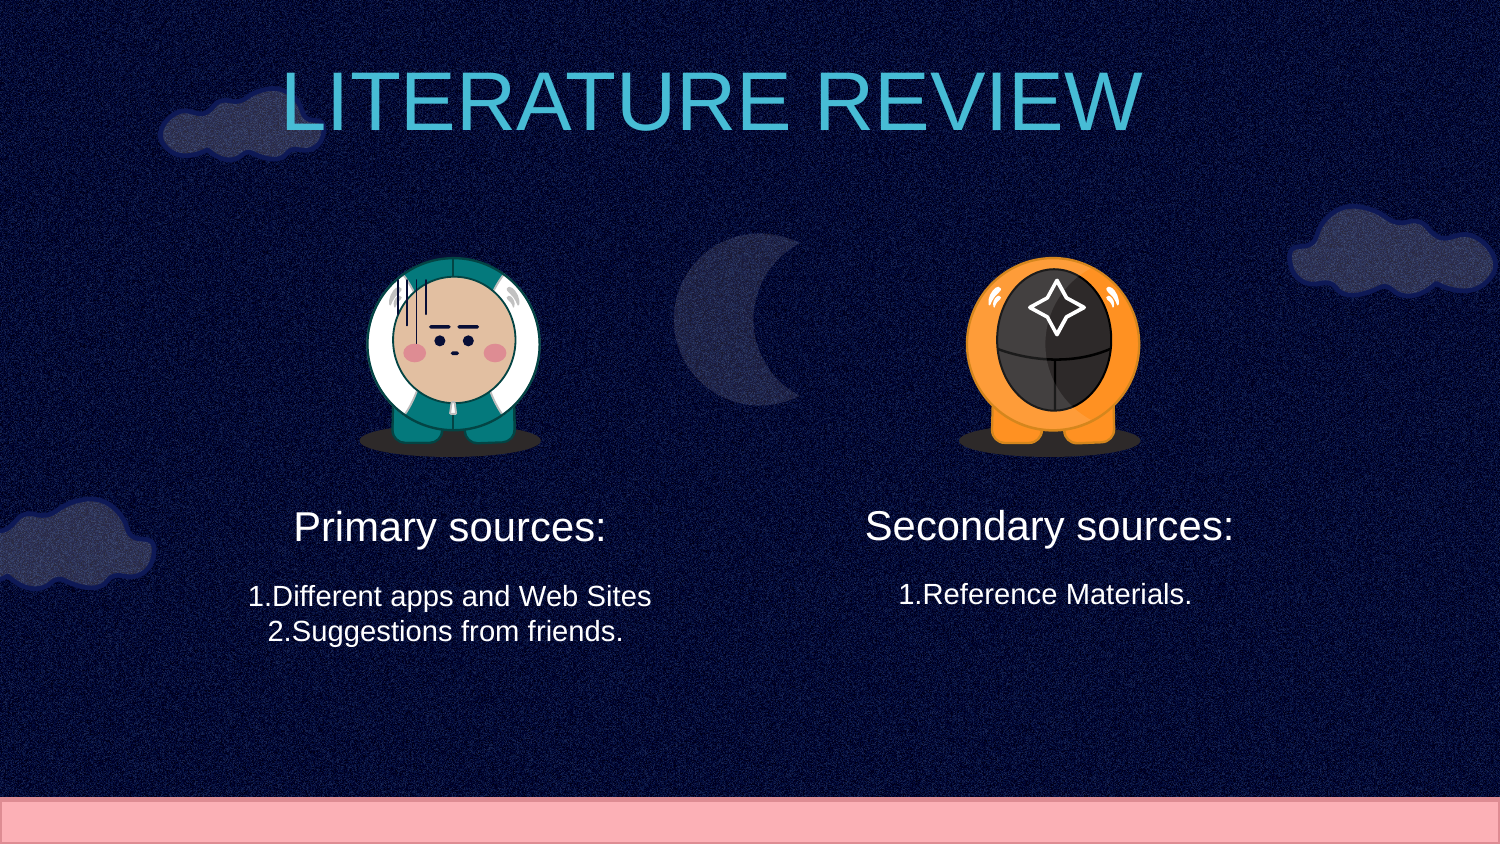

LITERATURE REVIEW

Secondary sources:
Primary sources:
1.Reference Materials.
1.Different apps and Web Sites 2.Suggestions from friends.